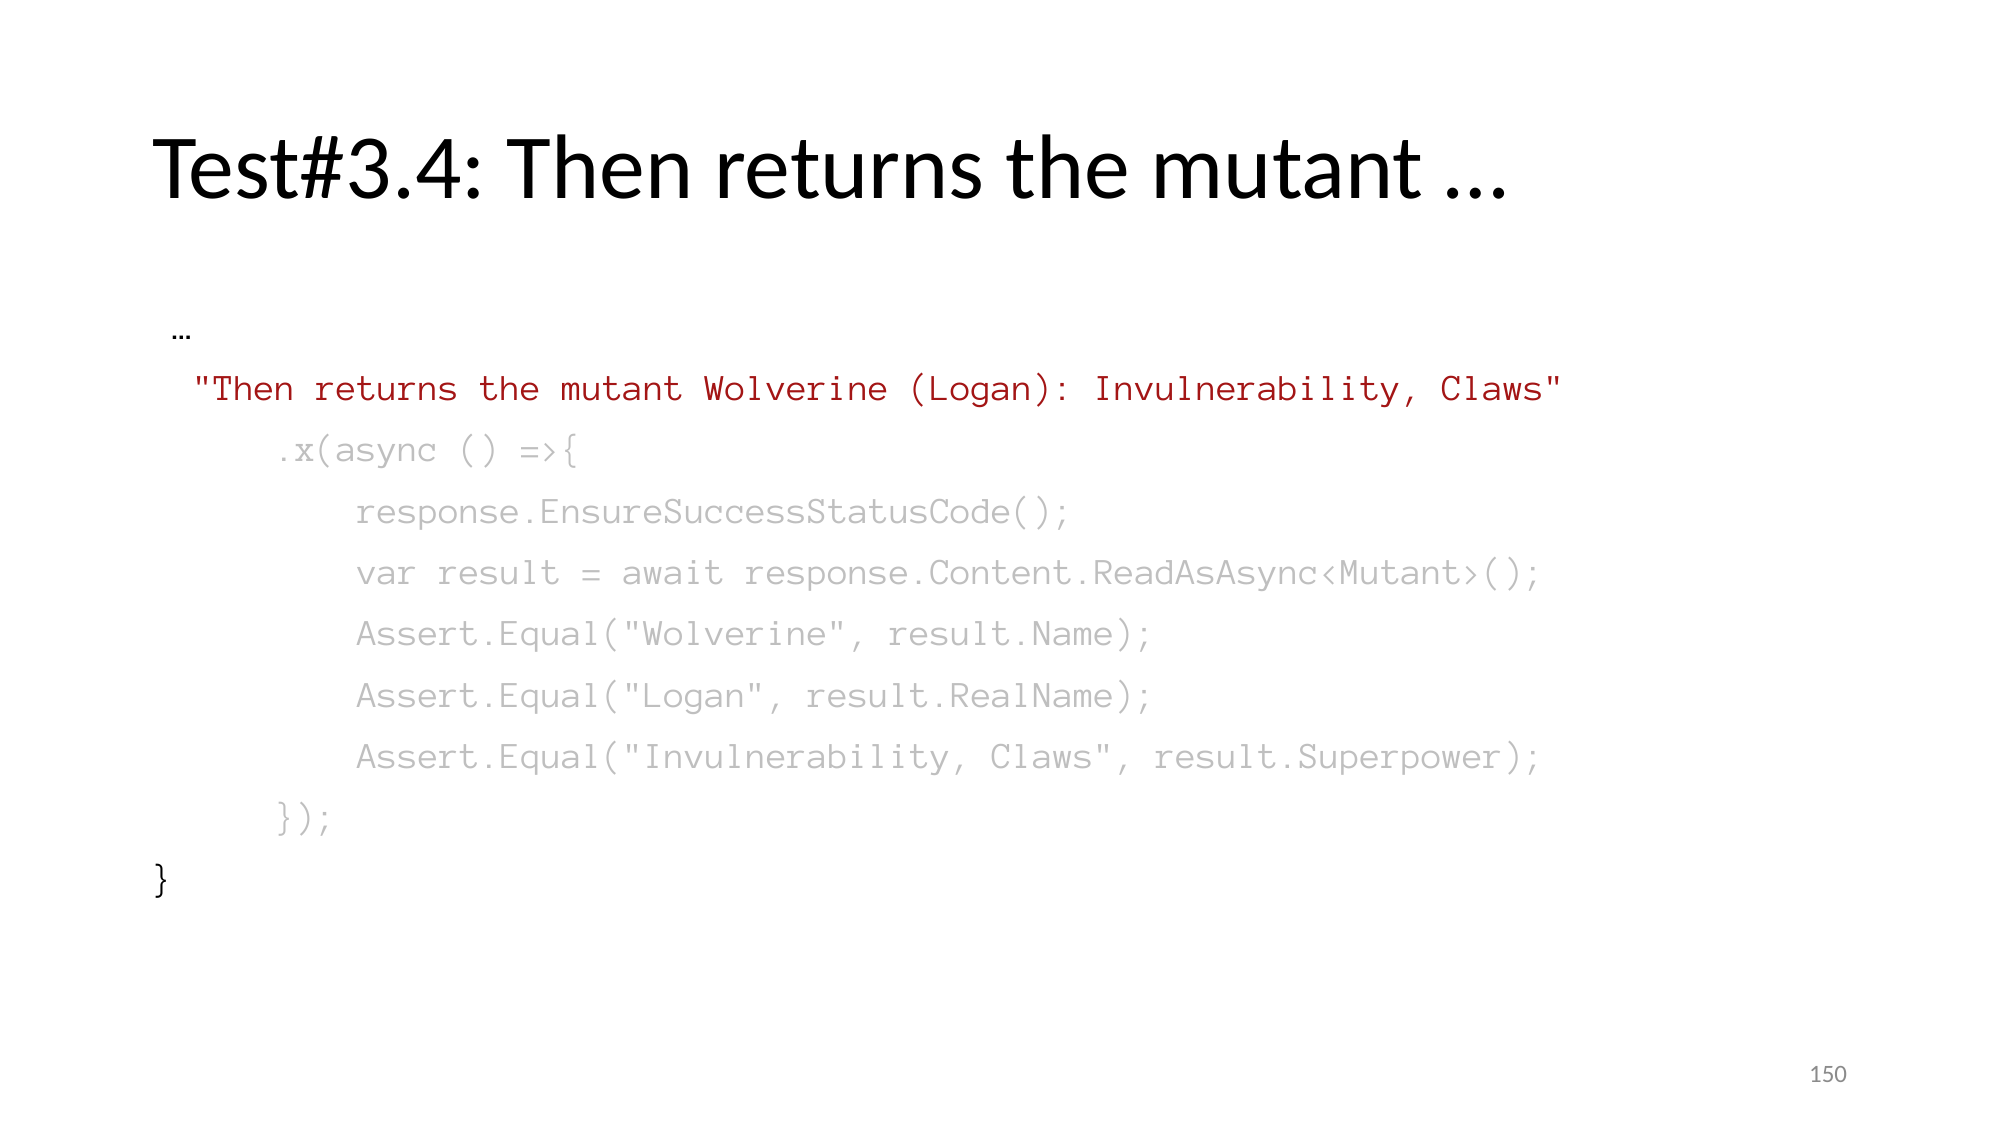

# Test#3.4: Then returns the mutant …
 …
  "Then returns the mutant Wolverine (Logan): Invulnerability, Claws"
      .x(async () =>{
          response.EnsureSuccessStatusCode();
          var result = await response.Content.ReadAsAsync<Mutant>();
          Assert.Equal("Wolverine", result.Name);
          Assert.Equal("Logan", result.RealName);
          Assert.Equal("Invulnerability, Claws", result.Superpower);
      });
}
150